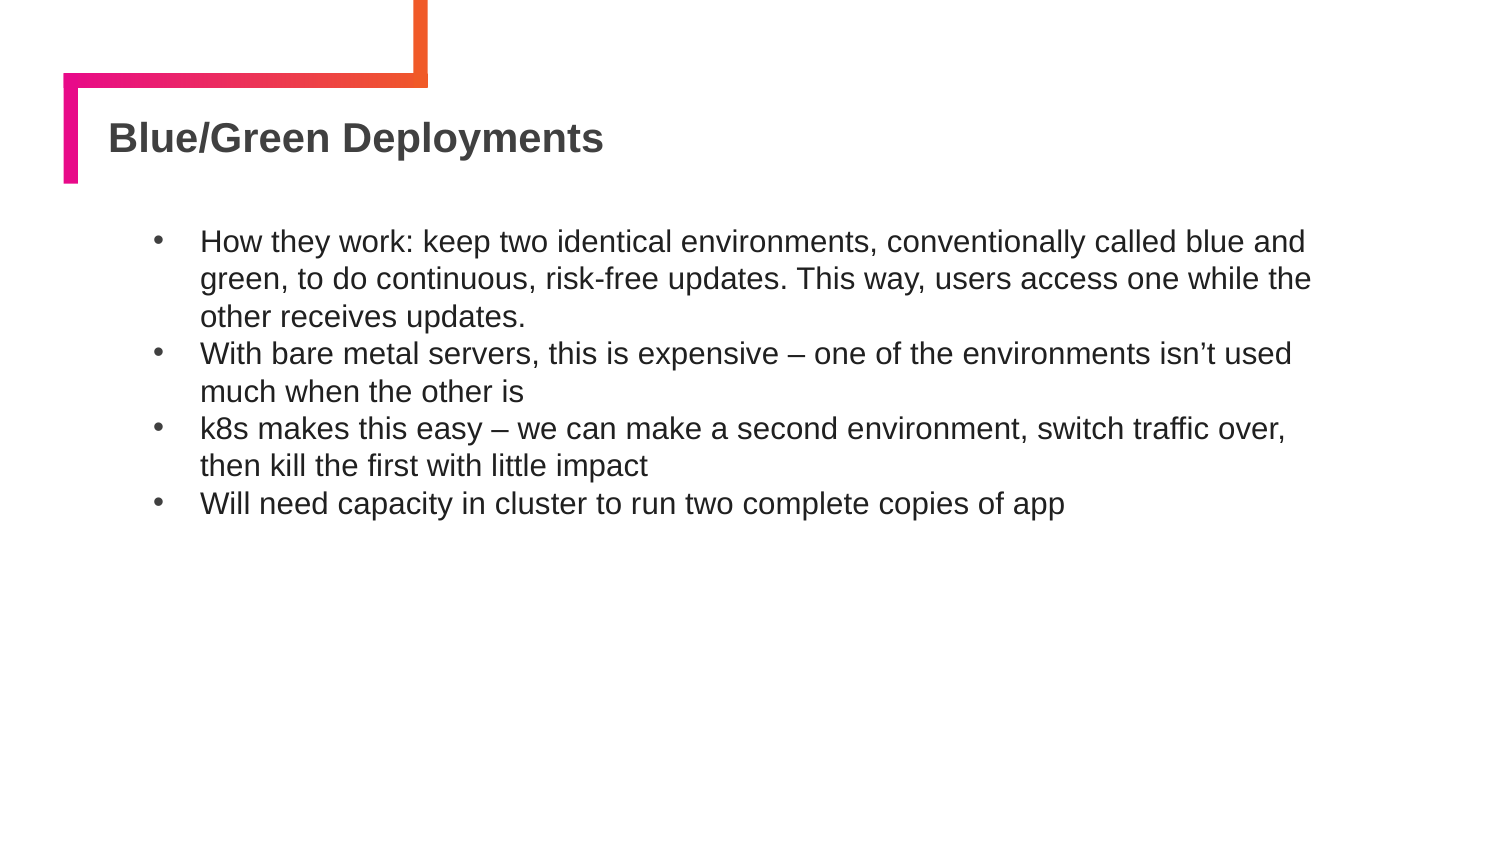

# Blue/Green Deployments
How they work: keep two identical environments, conventionally called blue and green, to do continuous, risk-free updates. This way, users access one while the other receives updates.
With bare metal servers, this is expensive – one of the environments isn’t used much when the other is
k8s makes this easy – we can make a second environment, switch traffic over, then kill the first with little impact
Will need capacity in cluster to run two complete copies of app

184